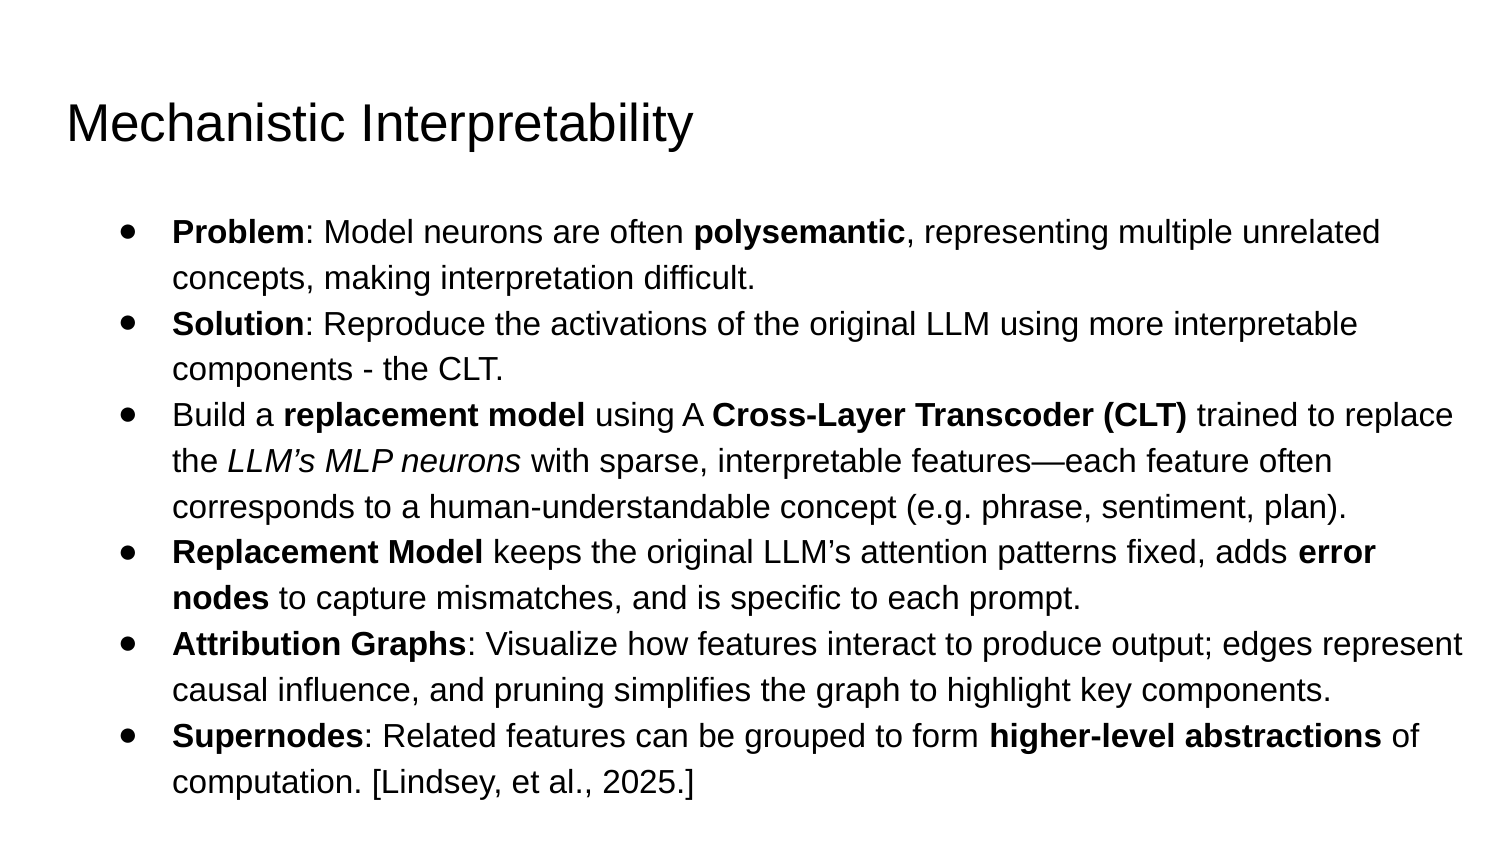

# Mechanistic Interpretability
Problem: Model neurons are often polysemantic, representing multiple unrelated concepts, making interpretation difficult.
Solution: Reproduce the activations of the original LLM using more interpretable components - the CLT.
Build a replacement model using A Cross-Layer Transcoder (CLT) trained to replace the LLM’s MLP neurons with sparse, interpretable features—each feature often corresponds to a human-understandable concept (e.g. phrase, sentiment, plan).
Replacement Model keeps the original LLM’s attention patterns fixed, adds error nodes to capture mismatches, and is specific to each prompt.
Attribution Graphs: Visualize how features interact to produce output; edges represent causal influence, and pruning simplifies the graph to highlight key components.
Supernodes: Related features can be grouped to form higher-level abstractions of computation. [Lindsey, et al., 2025.]